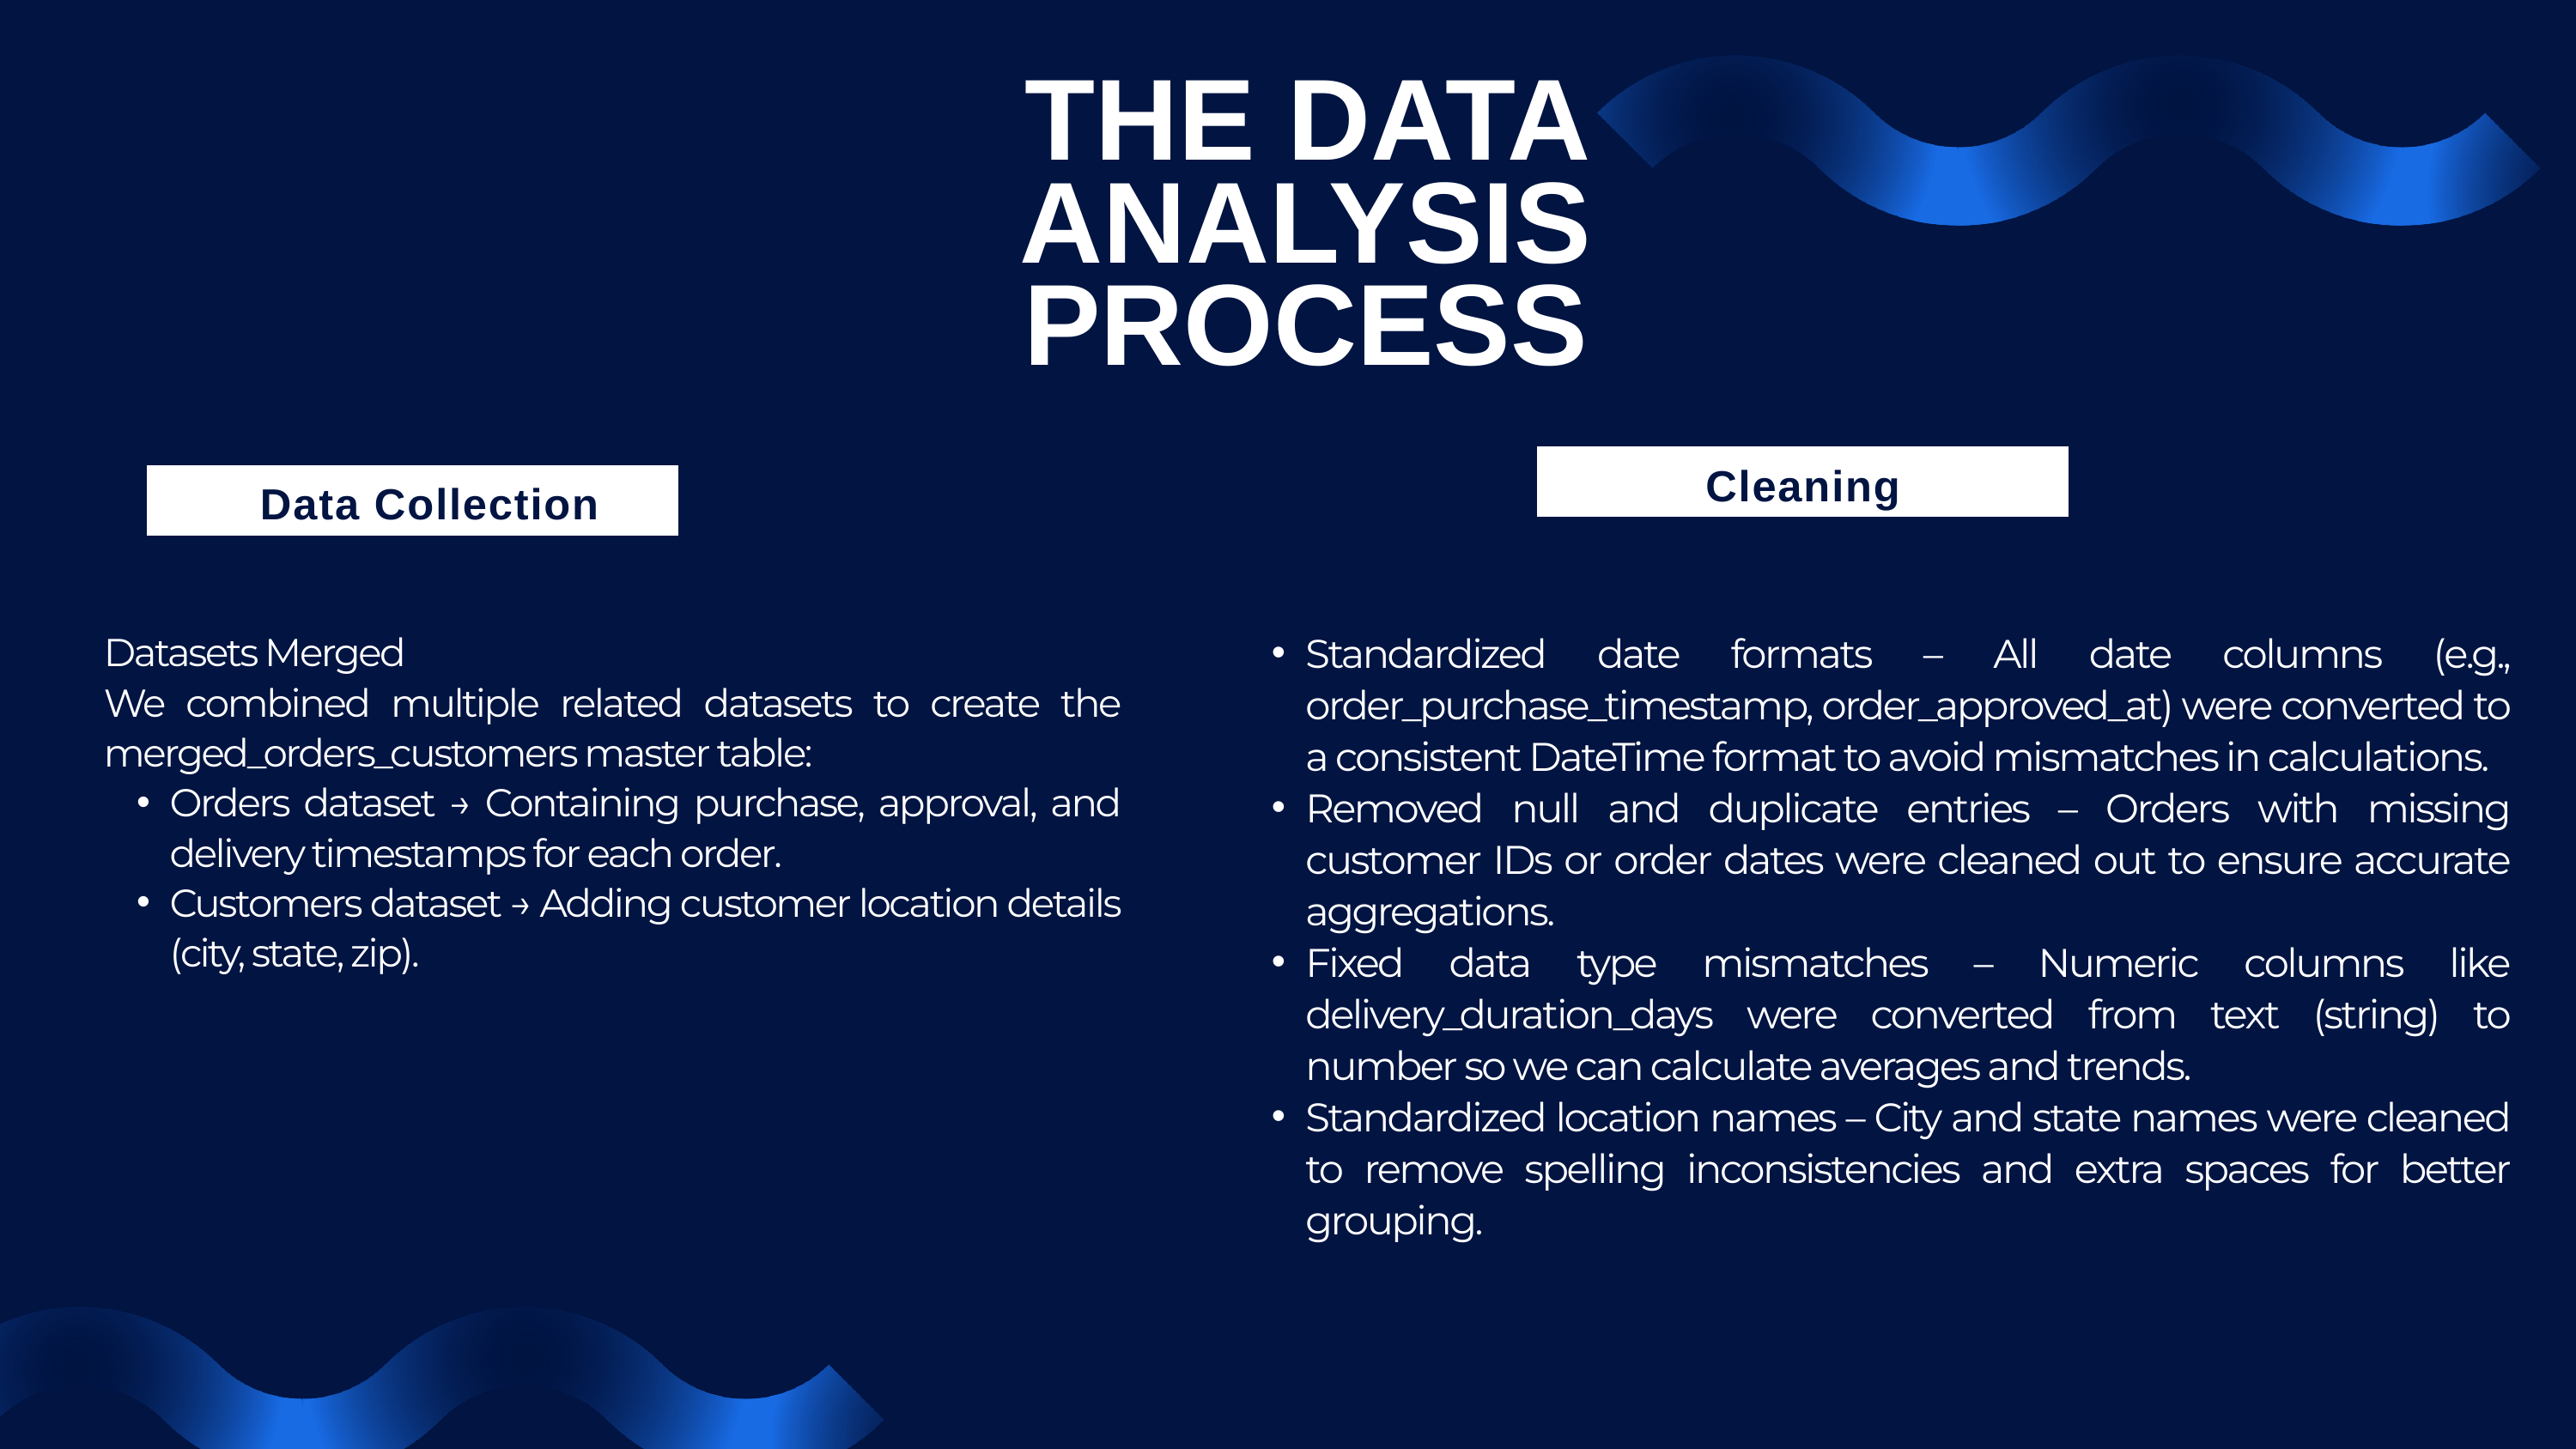

THE DATA ANALYSIS PROCESS

Cleaning

Data Collection
Datasets Merged
We combined multiple related datasets to create the merged_orders_customers master table:
Orders dataset → Containing purchase, approval, and delivery timestamps for each order.
Customers dataset → Adding customer location details (city, state, zip).

Standardized date formats – All date columns (e.g., order_purchase_timestamp, order_approved_at) were converted to a consistent DateTime format to avoid mismatches in calculations.
Removed null and duplicate entries – Orders with missing customer IDs or order dates were cleaned out to ensure accurate aggregations.
Fixed data type mismatches – Numeric columns like delivery_duration_days were converted from text (string) to number so we can calculate averages and trends.
Standardized location names – City and state names were cleaned to remove spelling inconsistencies and extra spaces for better grouping.